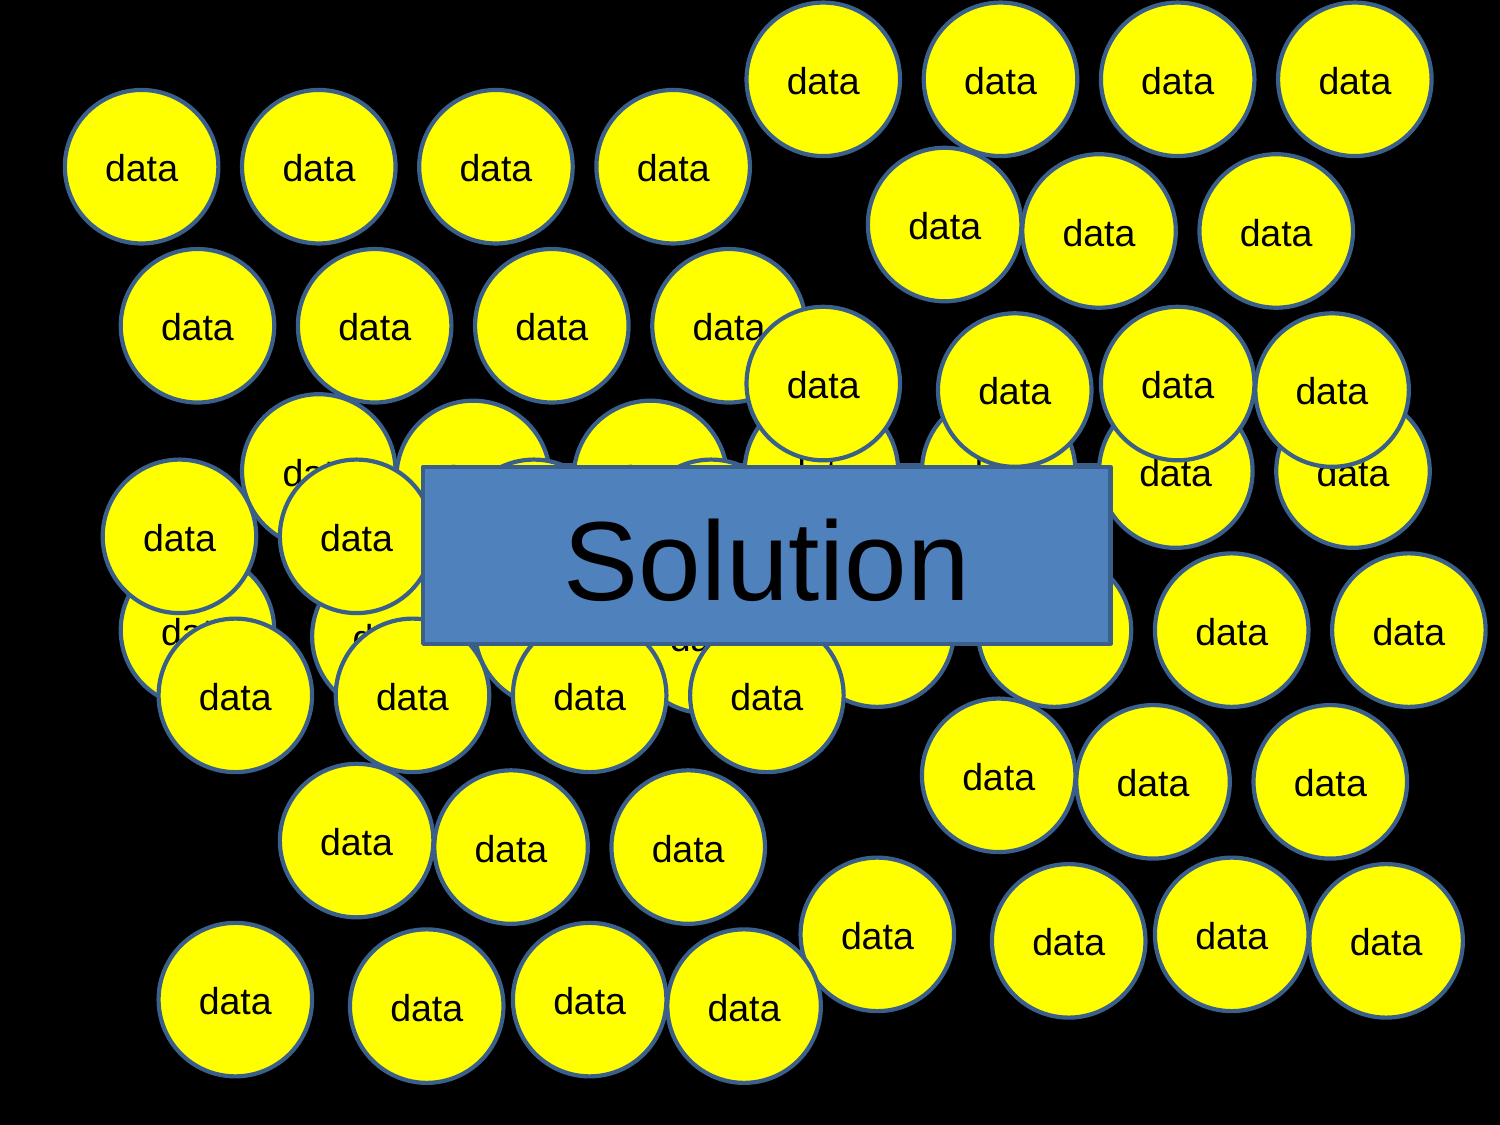

data
data
data
data
data
data
data
data
data
data
data
data
data
data
data
data
data
data
data
data
data
data
data
data
data
data
data
data
data
data
data
data
data
data
Solution
Solution
data
data
data
data
data
data
data
data
data
data
data
data
data
data
data
data
data
data
data
data
data
data
data
data
data
data